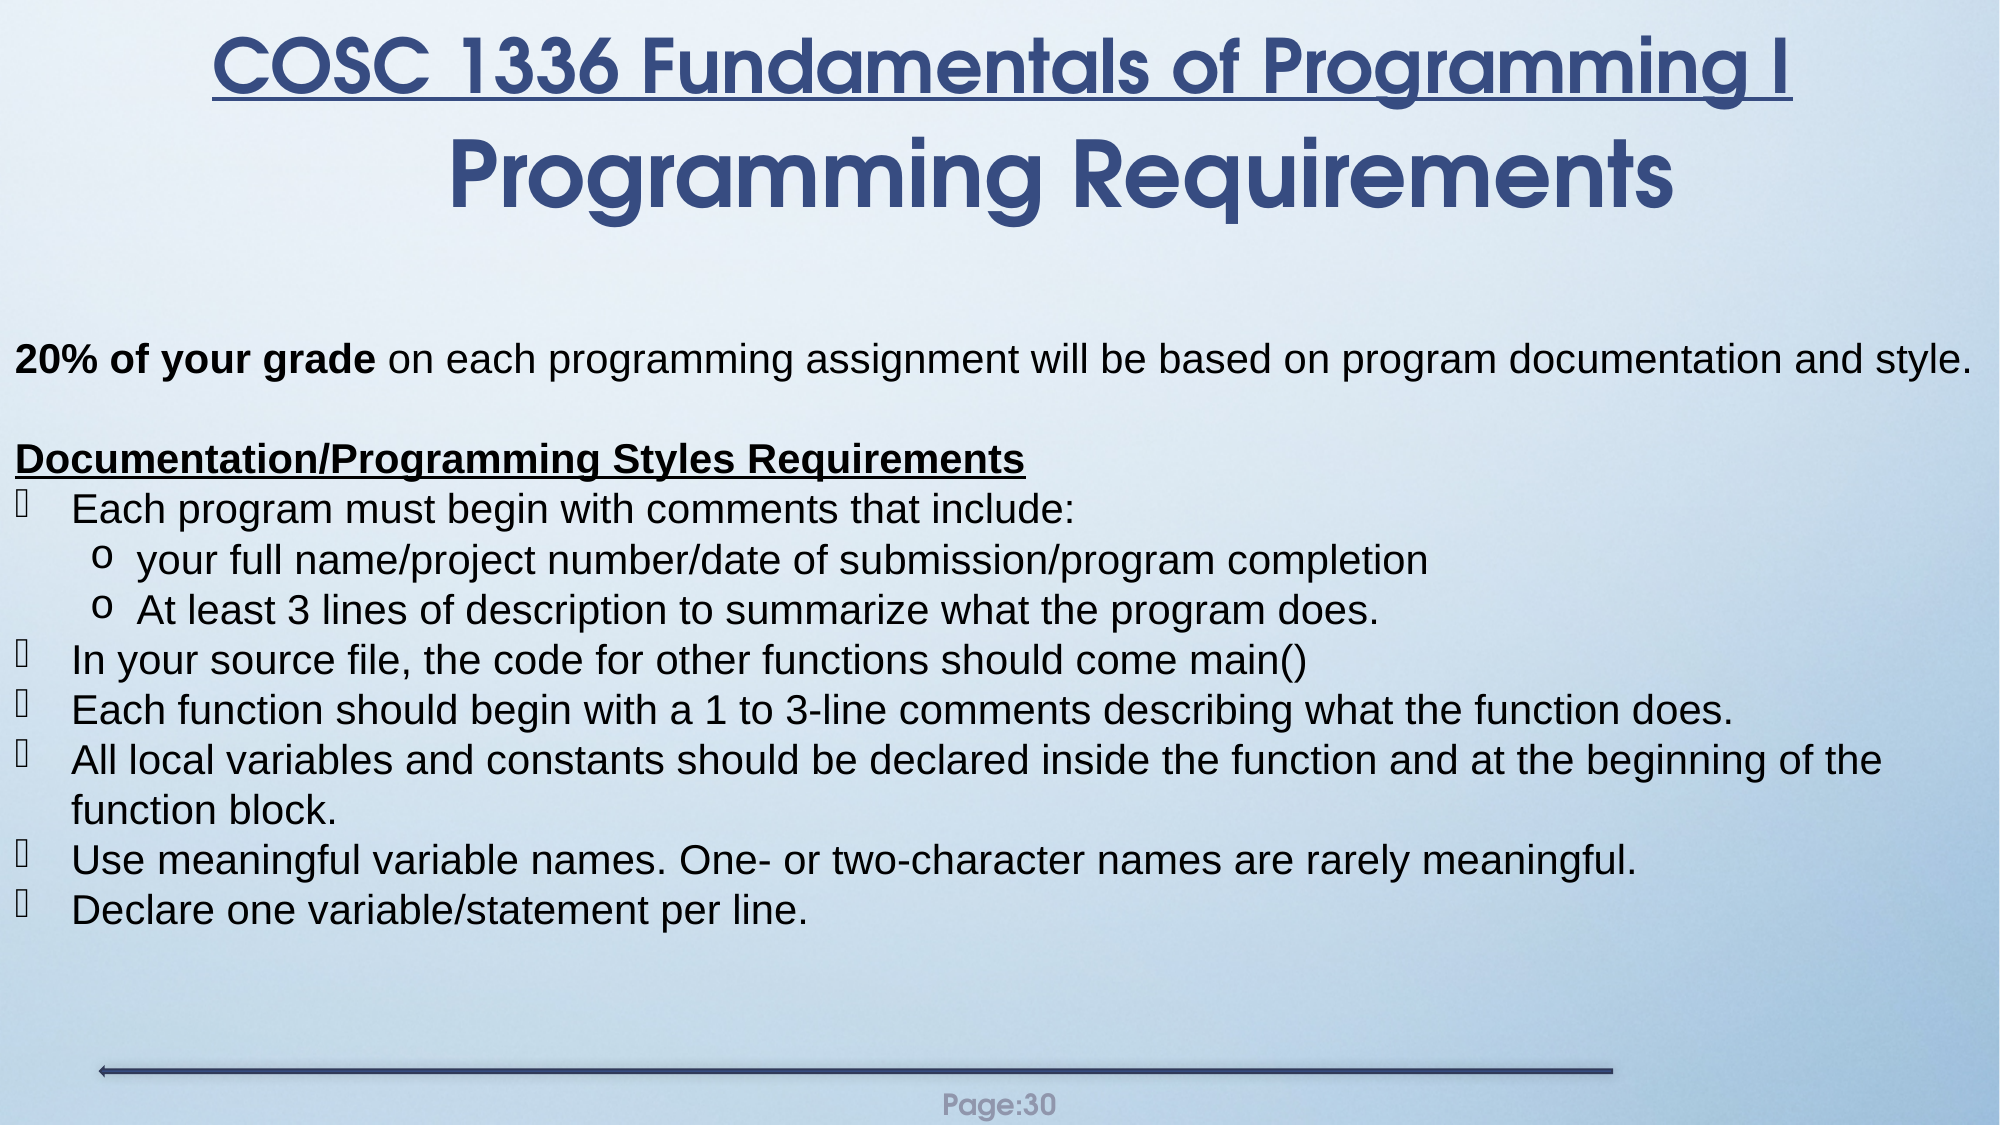

COSC 1336 Fundamentals of Programming I
# Programming Requirements
20% of your grade on each programming assignment will be based on program documentation and style.

Documentation/Programming Styles Requirements
Each program must begin with comments that include:
your full name/project number/date of submission/program completion
At least 3 lines of description to summarize what the program does.
In your source file, the code for other functions should come main()
Each function should begin with a 1 to 3-line comments describing what the function does.
All local variables and constants should be declared inside the function and at the beginning of the function block.
Use meaningful variable names. One- or two-character names are rarely meaningful.
Declare one variable/statement per line.